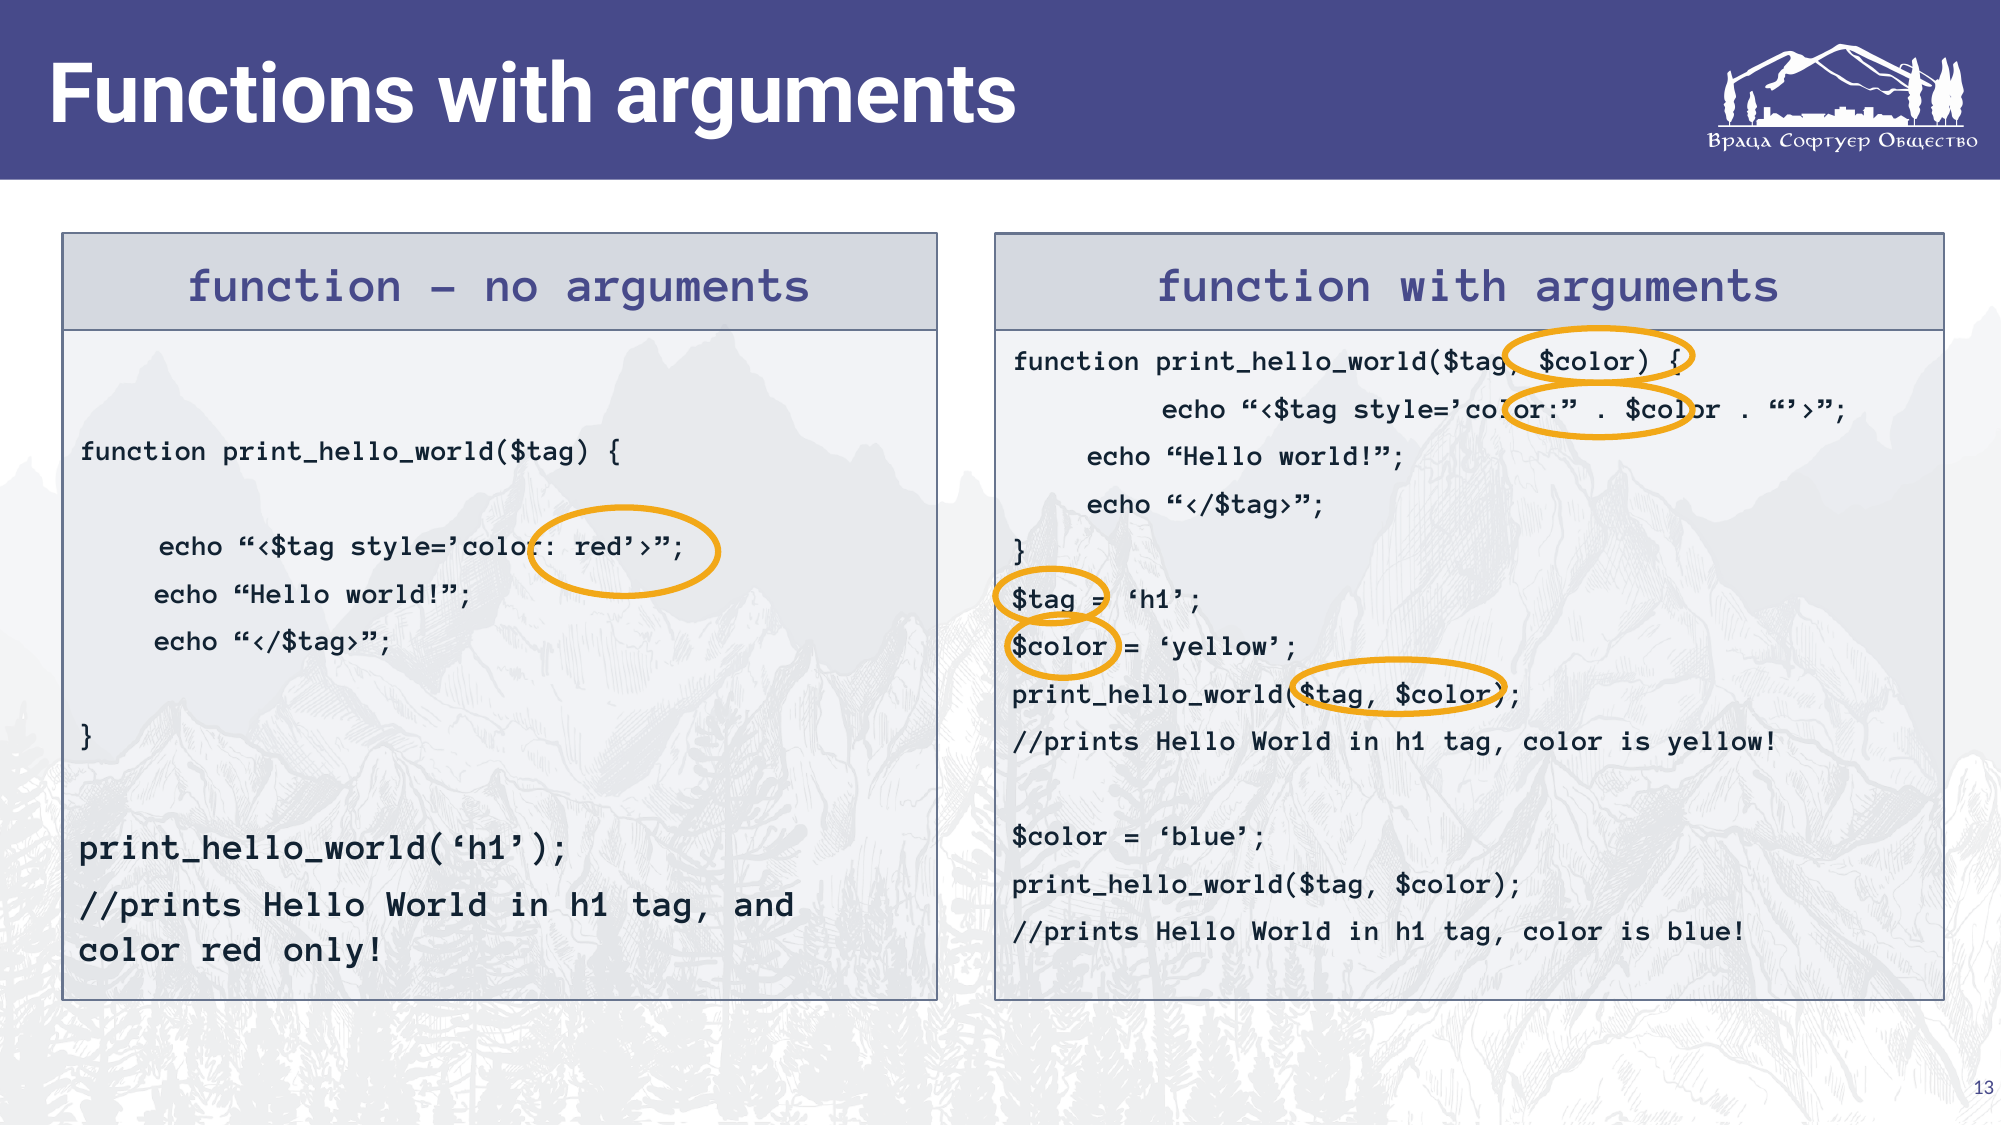

# Functions with arguments
function - no arguments
function with arguments

function print_hello_world($tag, $color) {
	echo “<$tag style=’color:” . $color . “’>”;
echo “Hello world!”;
echo “</$tag>”;
}
$tag = ‘h1’;
$color = ‘yellow’;
print_hello_world($tag, $color);
//prints Hello World in h1 tag, color is yellow!

$color = ‘blue’;
print_hello_world($tag, $color);
//prints Hello World in h1 tag, color is blue!

function print_hello_world($tag) {

     echo “<$tag style=’color: red’>”;
echo “Hello world!”;
echo “</$tag>”;

}

print_hello_world(‘h1’);
//prints Hello World in h1 tag, and color red only!

13